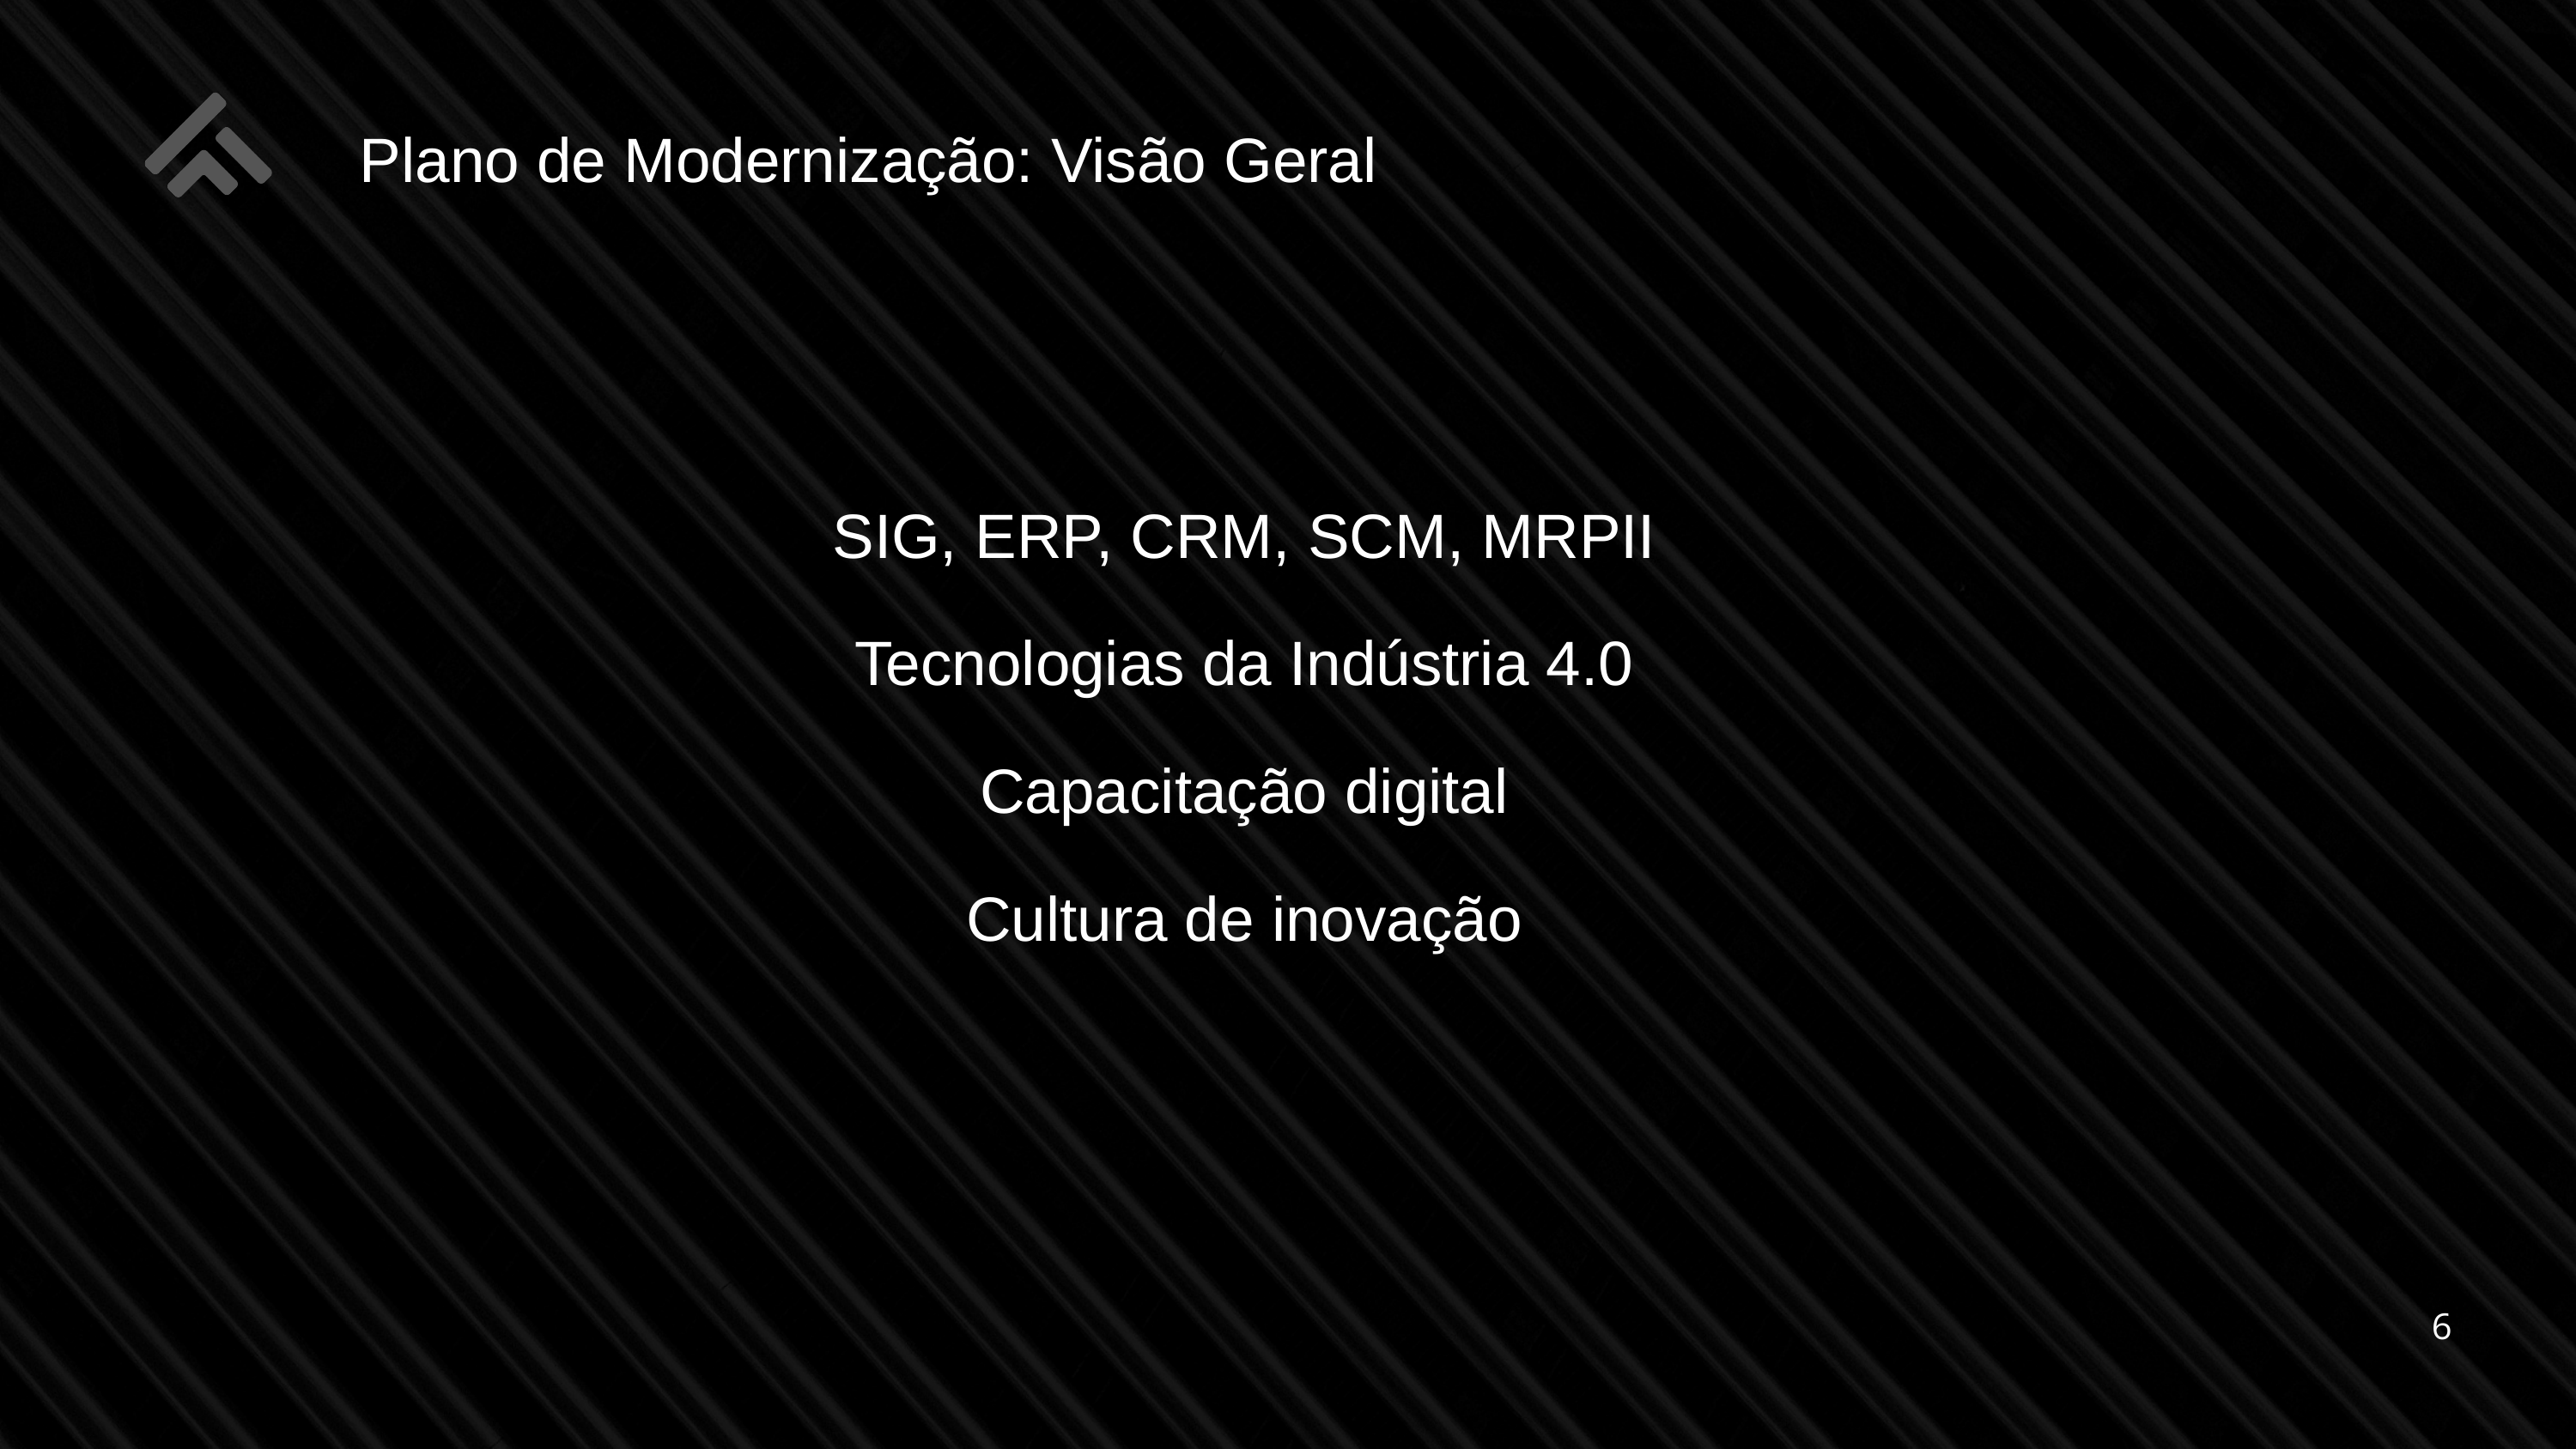

Plano de Modernização: Visão Geral

SIG, ERP, CRM, SCM, MRPII

Tecnologias da Indústria 4.0

Capacitação digital

Cultura de inovação
6